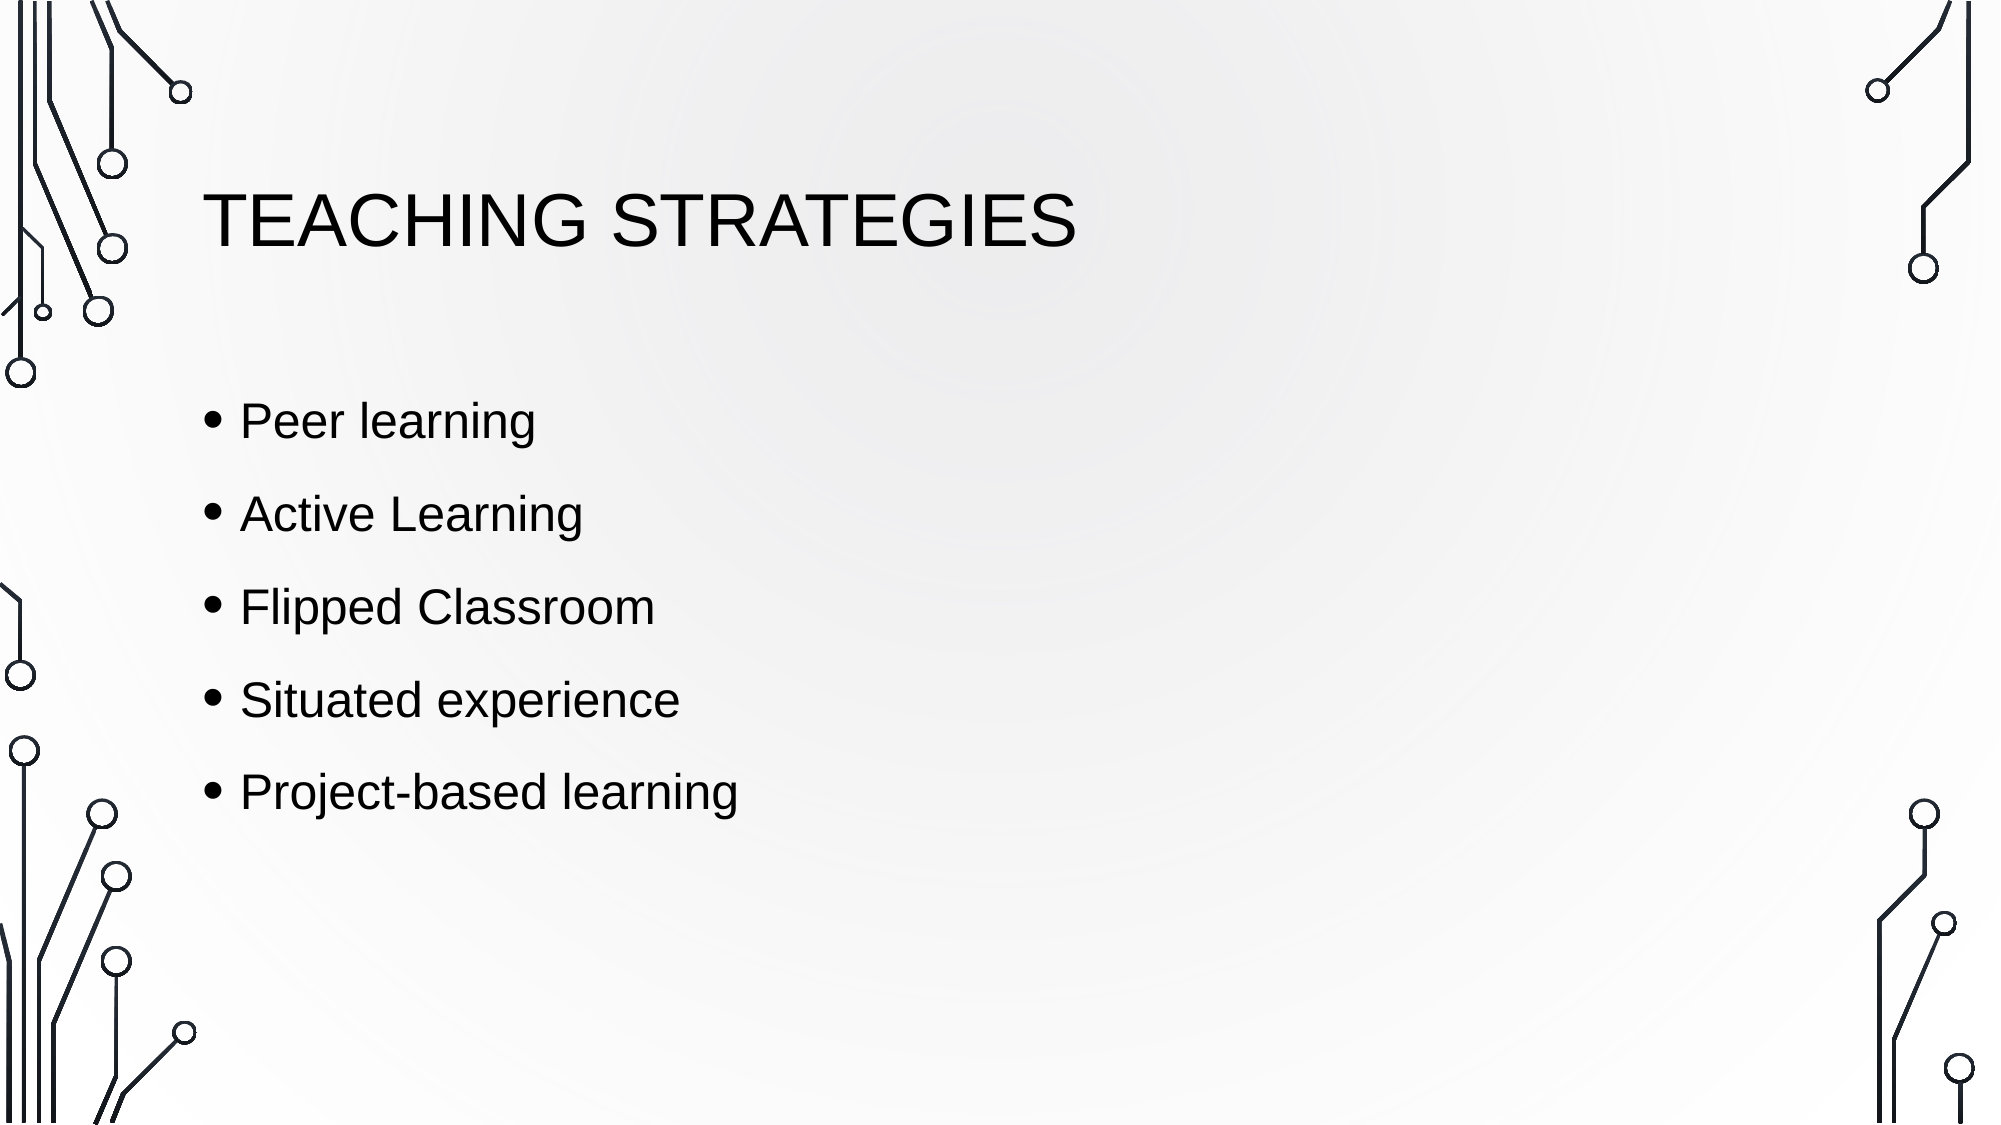

# Teaching strategies
Peer learning
Active Learning
Flipped Classroom
Situated experience
Project-based learning